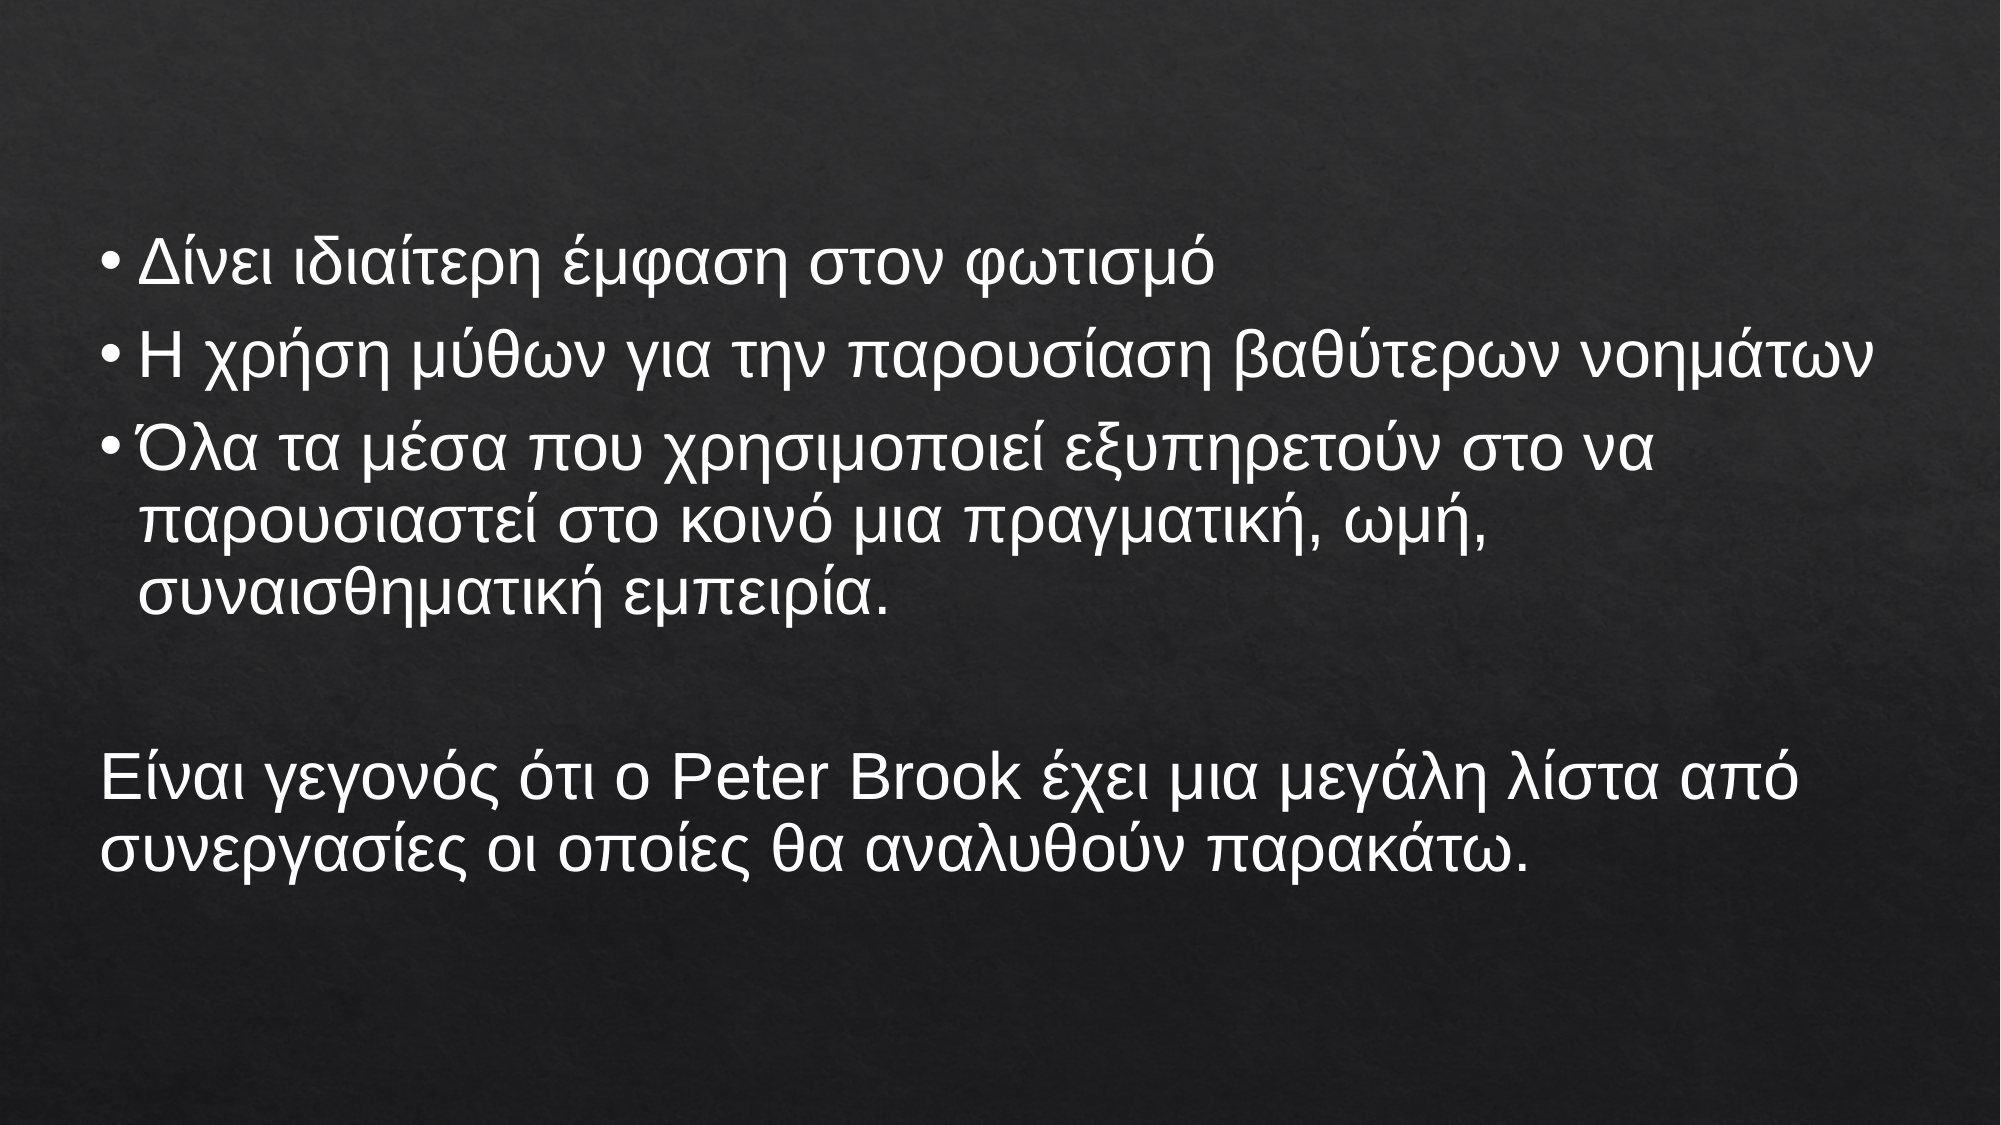

# Δίνει ιδιαίτερη έμφαση στον φωτισμό
Η χρήση μύθων για την παρουσίαση βαθύτερων νοημάτων
Όλα τα μέσα που χρησιμοποιεί εξυπηρετούν στο να παρουσιαστεί στο κοινό μια πραγματική, ωμή, συναισθηματική εμπειρία.

Είναι γεγονός ότι ο Peter Brook έχει μια μεγάλη λίστα από συνεργασίες οι οποίες θα αναλυθούν παρακάτω.